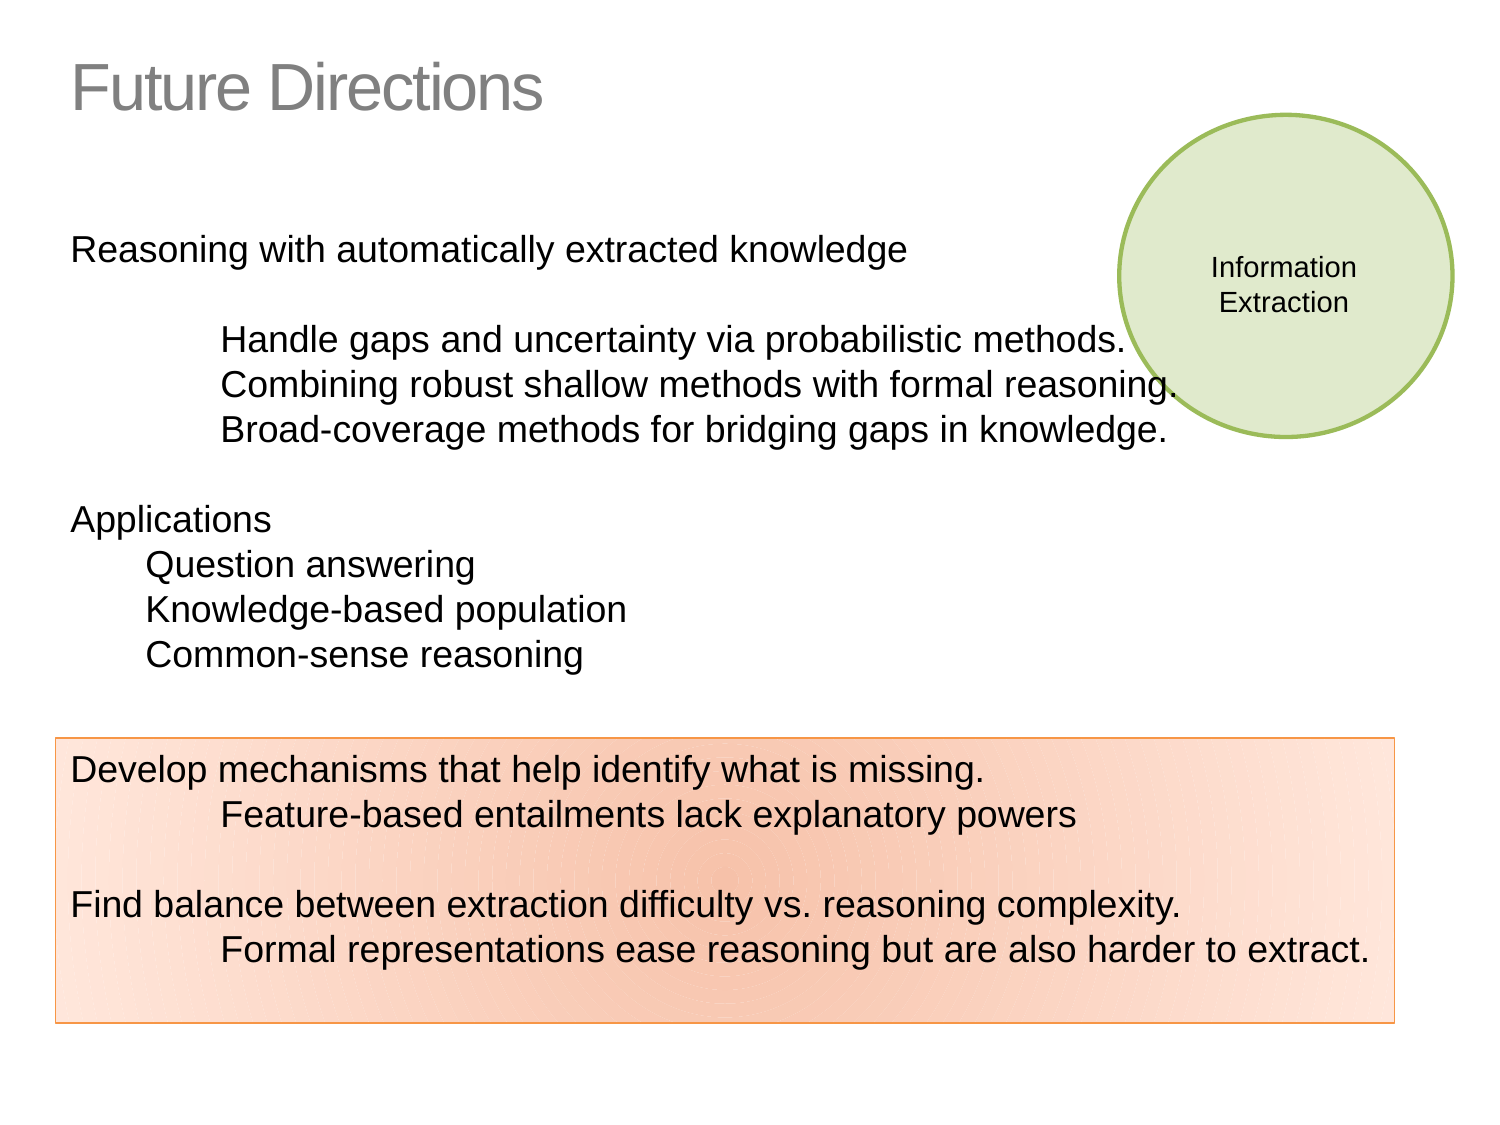

# Future Directions

Information Extraction
Reasoning with automatically extracted knowledge

	Handle gaps and uncertainty via probabilistic methods.
	Combining robust shallow methods with formal reasoning.
	Broad-coverage methods for bridging gaps in knowledge.

Applications
Question answering
Knowledge-based population
Common-sense reasoning
Develop mechanisms that help identify what is missing.
	Feature-based entailments lack explanatory powers

Find balance between extraction difficulty vs. reasoning complexity.
	Formal representations ease reasoning but are also harder to extract.